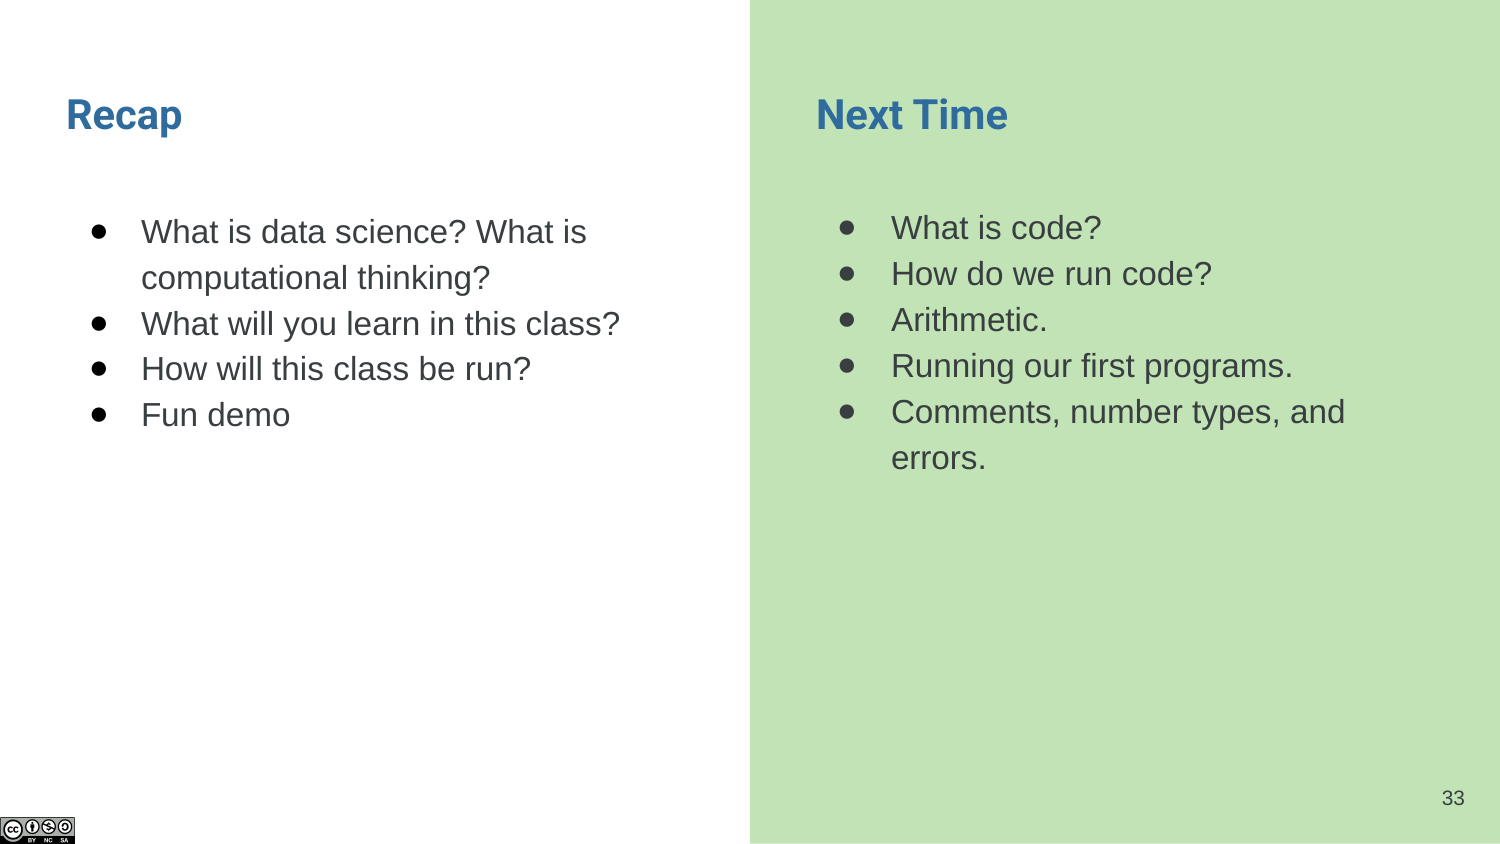

# Recap
Next Time
What is code?
How do we run code?
Arithmetic.
Running our first programs.
Comments, number types, and errors.
What is data science? What is computational thinking?
What will you learn in this class?
How will this class be run?
Fun demo
33